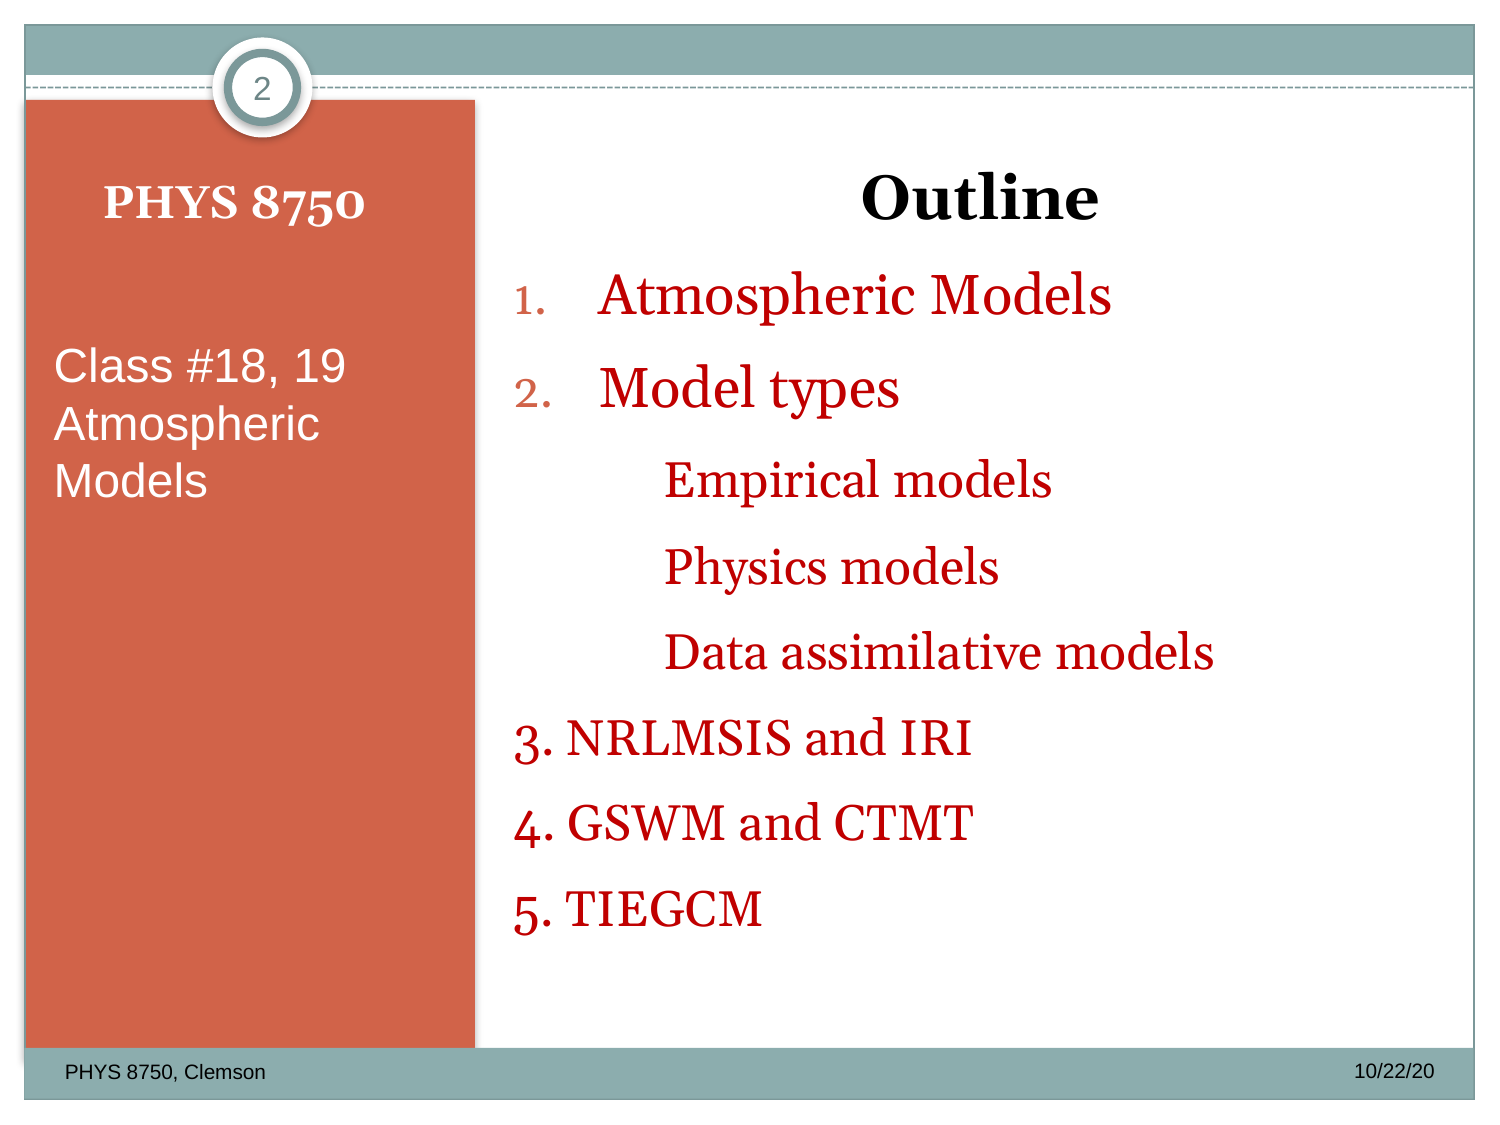

2
# PHYS 8750
Outline
Atmospheric Models
Model types
	Empirical models
	Physics models
	Data assimilative models
3. NRLMSIS and IRI
4. GSWM and CTMT
5. TIEGCM
Class #18, 19
Atmospheric
Models
10/22/20
PHYS 8750, Clemson